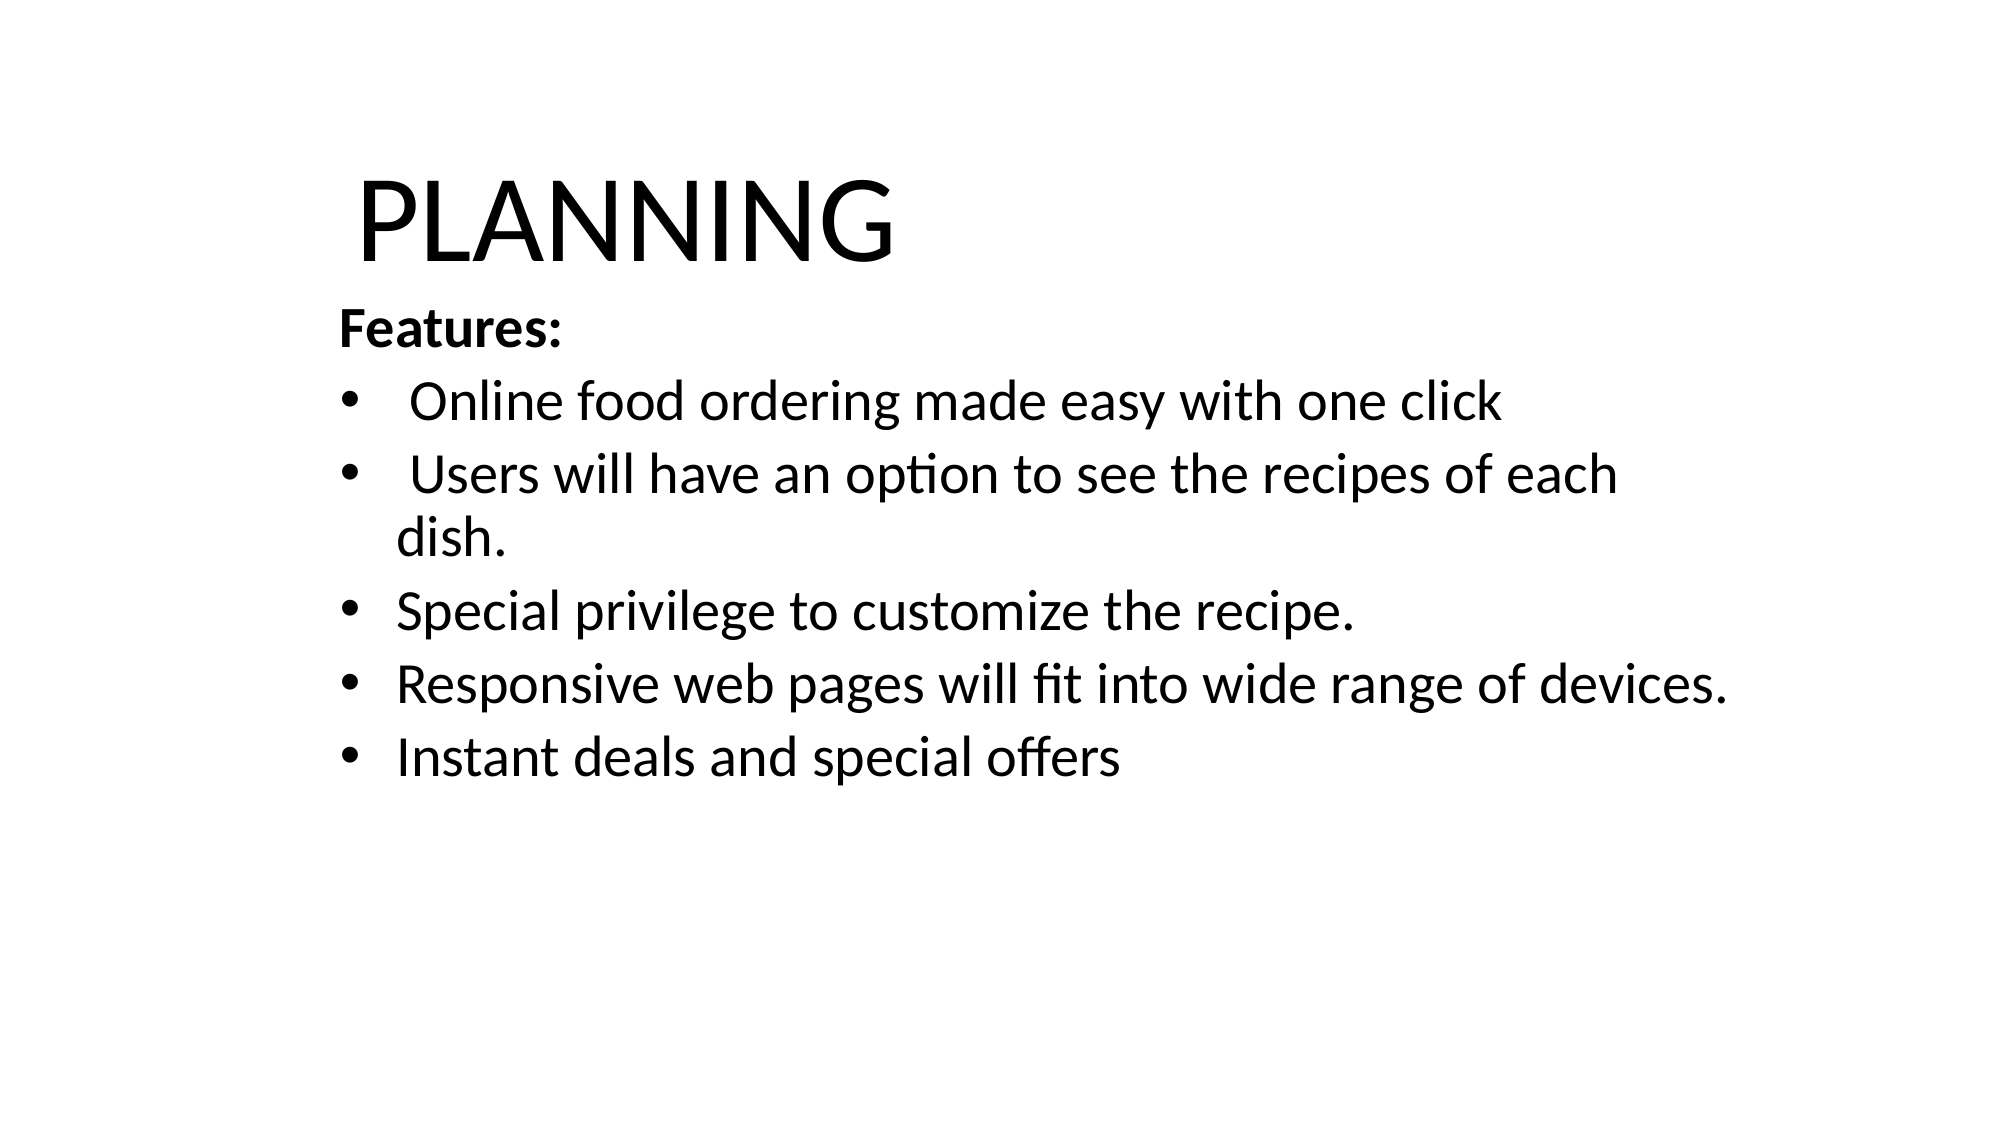

# PLANNING
Features:
 Online food ordering made easy with one click
 Users will have an option to see the recipes of each dish.
Special privilege to customize the recipe.
Responsive web pages will fit into wide range of devices.
Instant deals and special offers